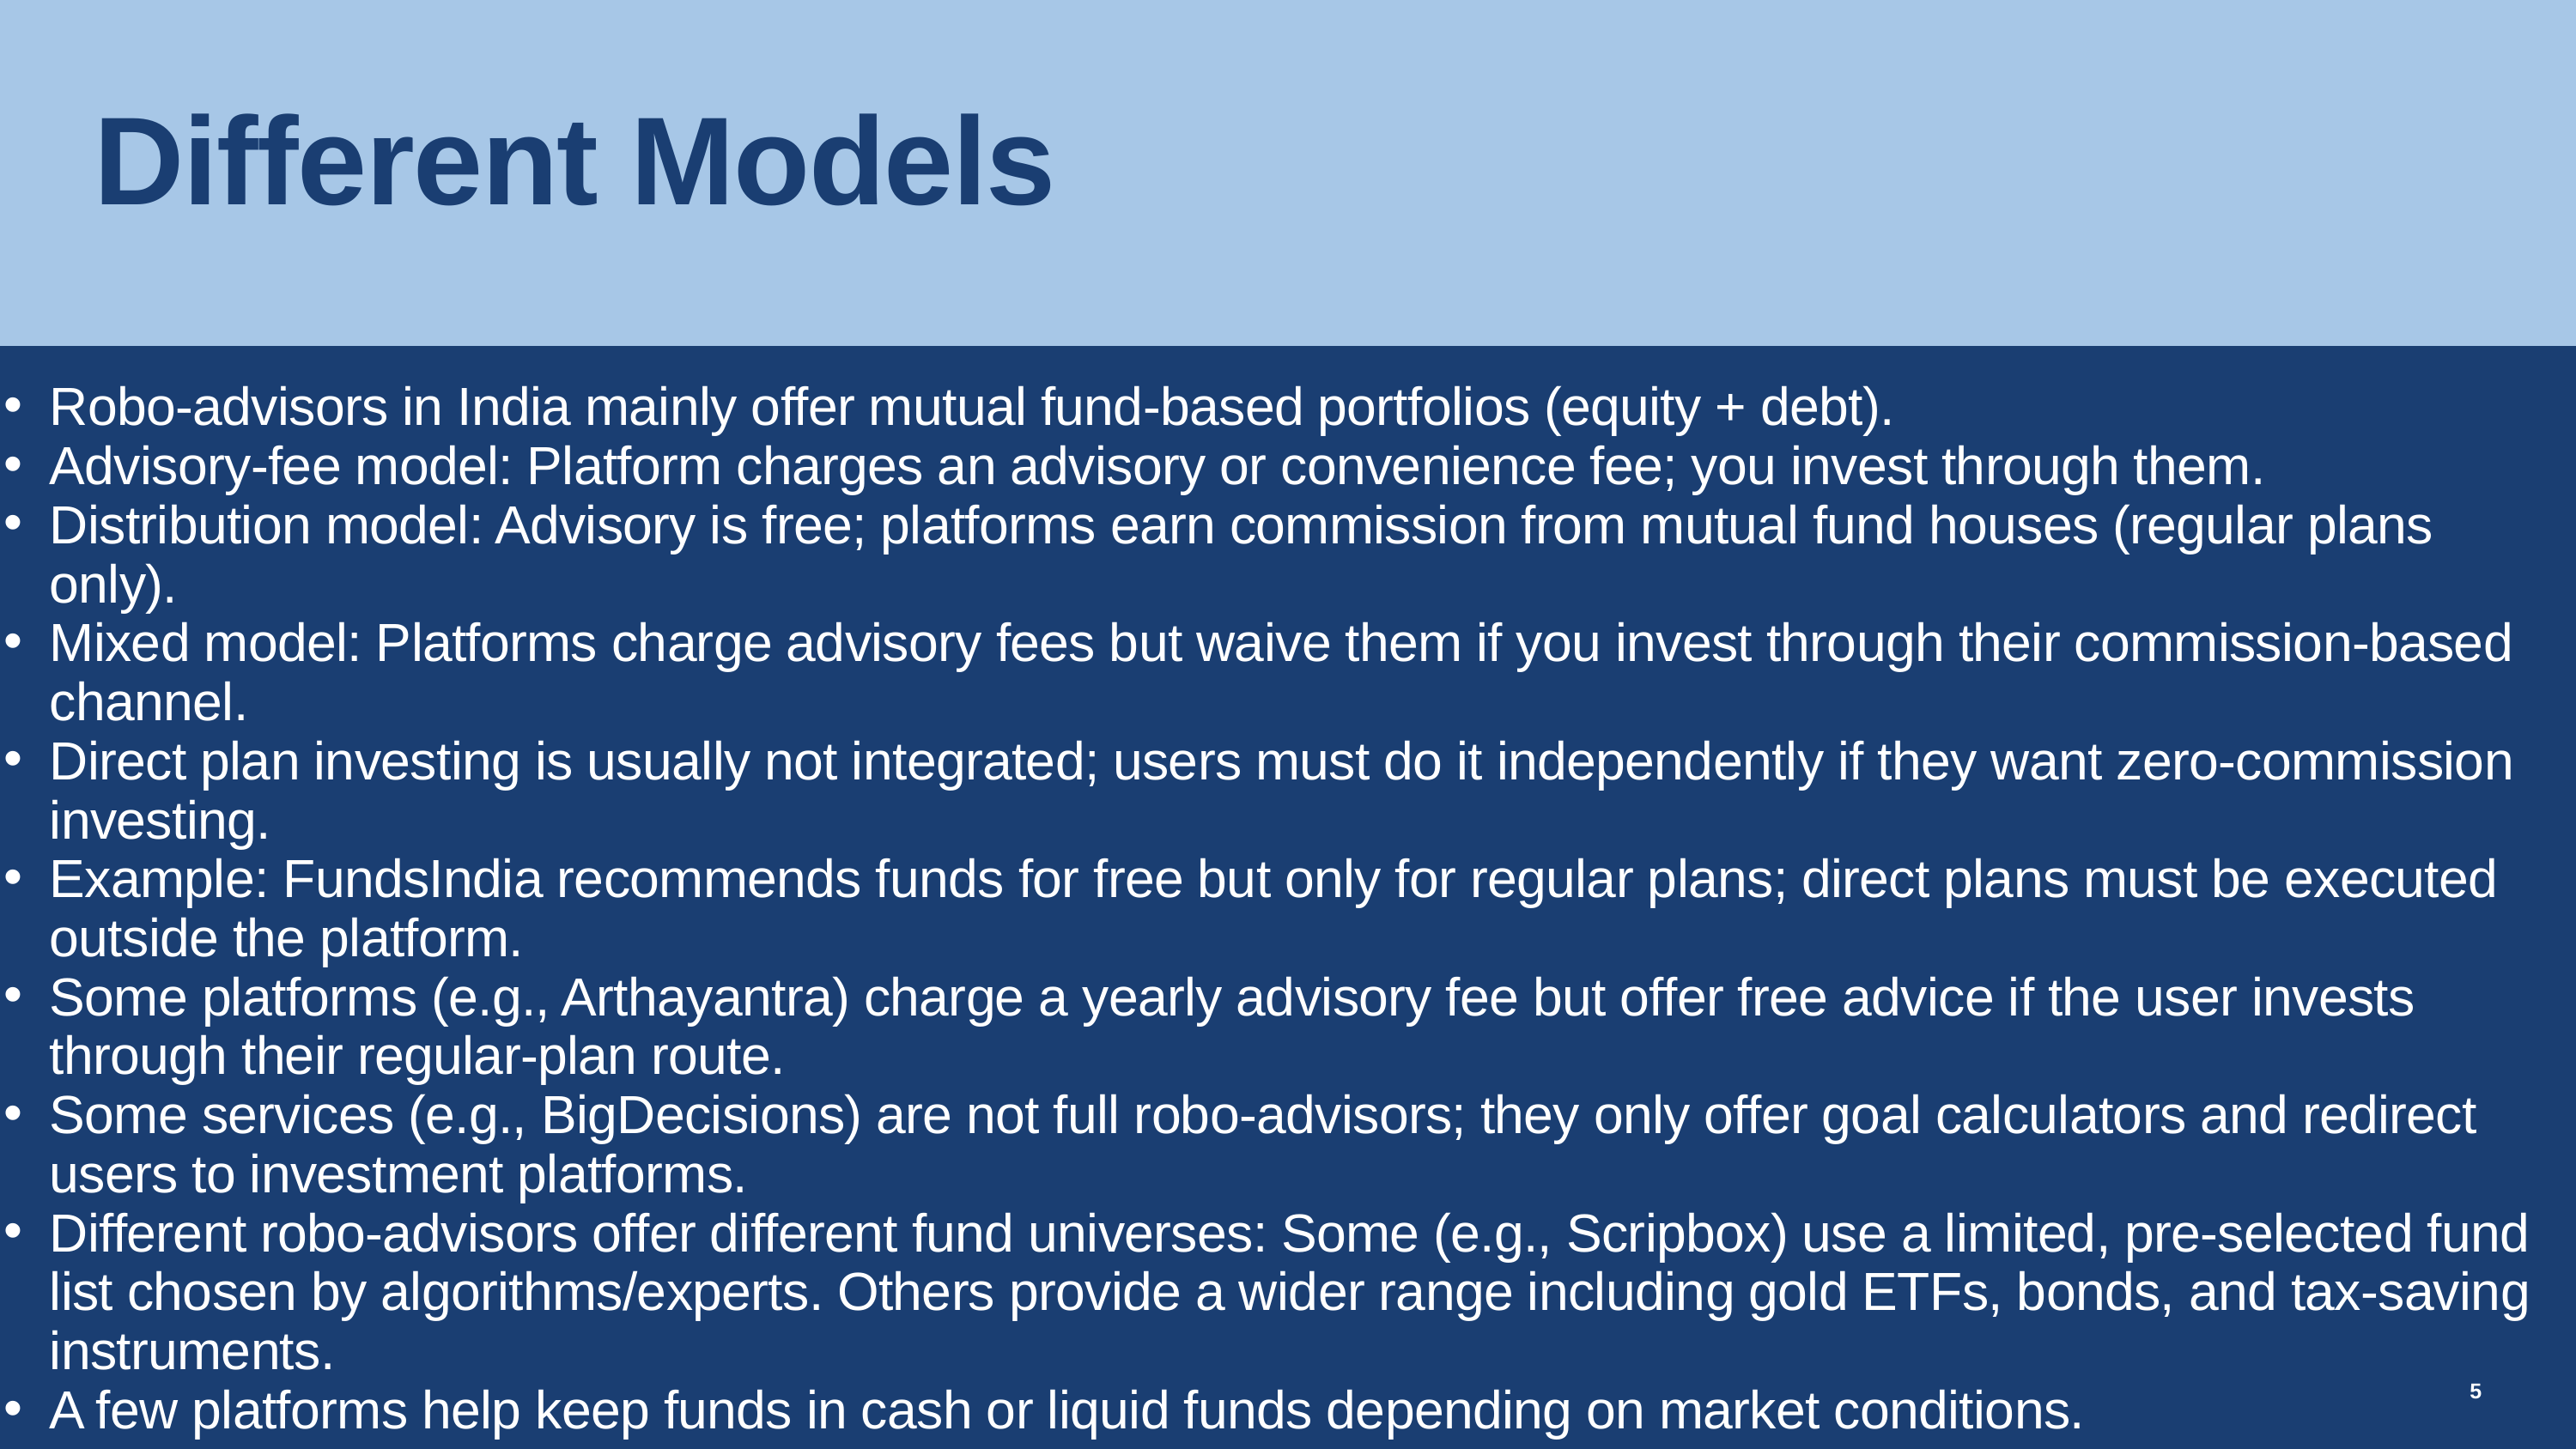

Different Models

Robo-advisors in India mainly offer mutual fund-based portfolios (equity + debt).
Advisory-fee model: Platform charges an advisory or convenience fee; you invest through them.
Distribution model: Advisory is free; platforms earn commission from mutual fund houses (regular plans only).
Mixed model: Platforms charge advisory fees but waive them if you invest through their commission-based channel.
Direct plan investing is usually not integrated; users must do it independently if they want zero-commission investing.
Example: FundsIndia recommends funds for free but only for regular plans; direct plans must be executed outside the platform.
Some platforms (e.g., Arthayantra) charge a yearly advisory fee but offer free advice if the user invests through their regular-plan route.
Some services (e.g., BigDecisions) are not full robo-advisors; they only offer goal calculators and redirect users to investment platforms.
Different robo-advisors offer different fund universes: Some (e.g., Scripbox) use a limited, pre-selected fund list chosen by algorithms/experts. Others provide a wider range including gold ETFs, bonds, and tax-saving instruments.
A few platforms help keep funds in cash or liquid funds depending on market conditions.
5